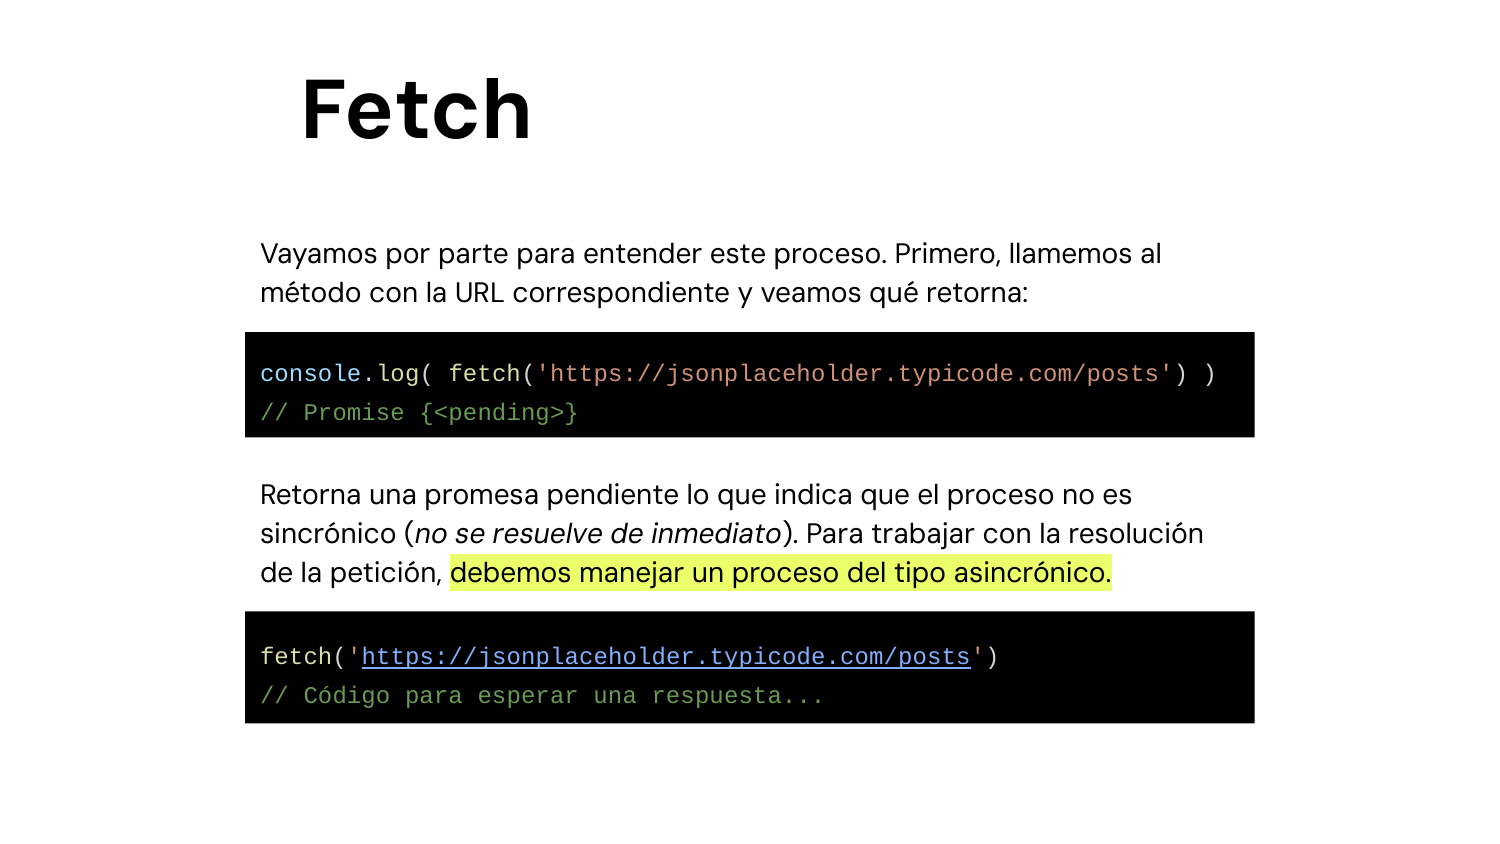

Fetch
Vayamos por parte para entender este proceso. Primero, llamemos al método con la URL correspondiente y veamos qué retorna:
console.log( fetch('https://jsonplaceholder.typicode.com/posts') )
// Promise {<pending>}
Retorna una promesa pendiente lo que indica que el proceso no es sincrónico (no se resuelve de inmediato). Para trabajar con la resolución de la petición, debemos manejar un proceso del tipo asincrónico.

fetch('https://jsonplaceholder.typicode.com/posts')
// Código para esperar una respuesta...